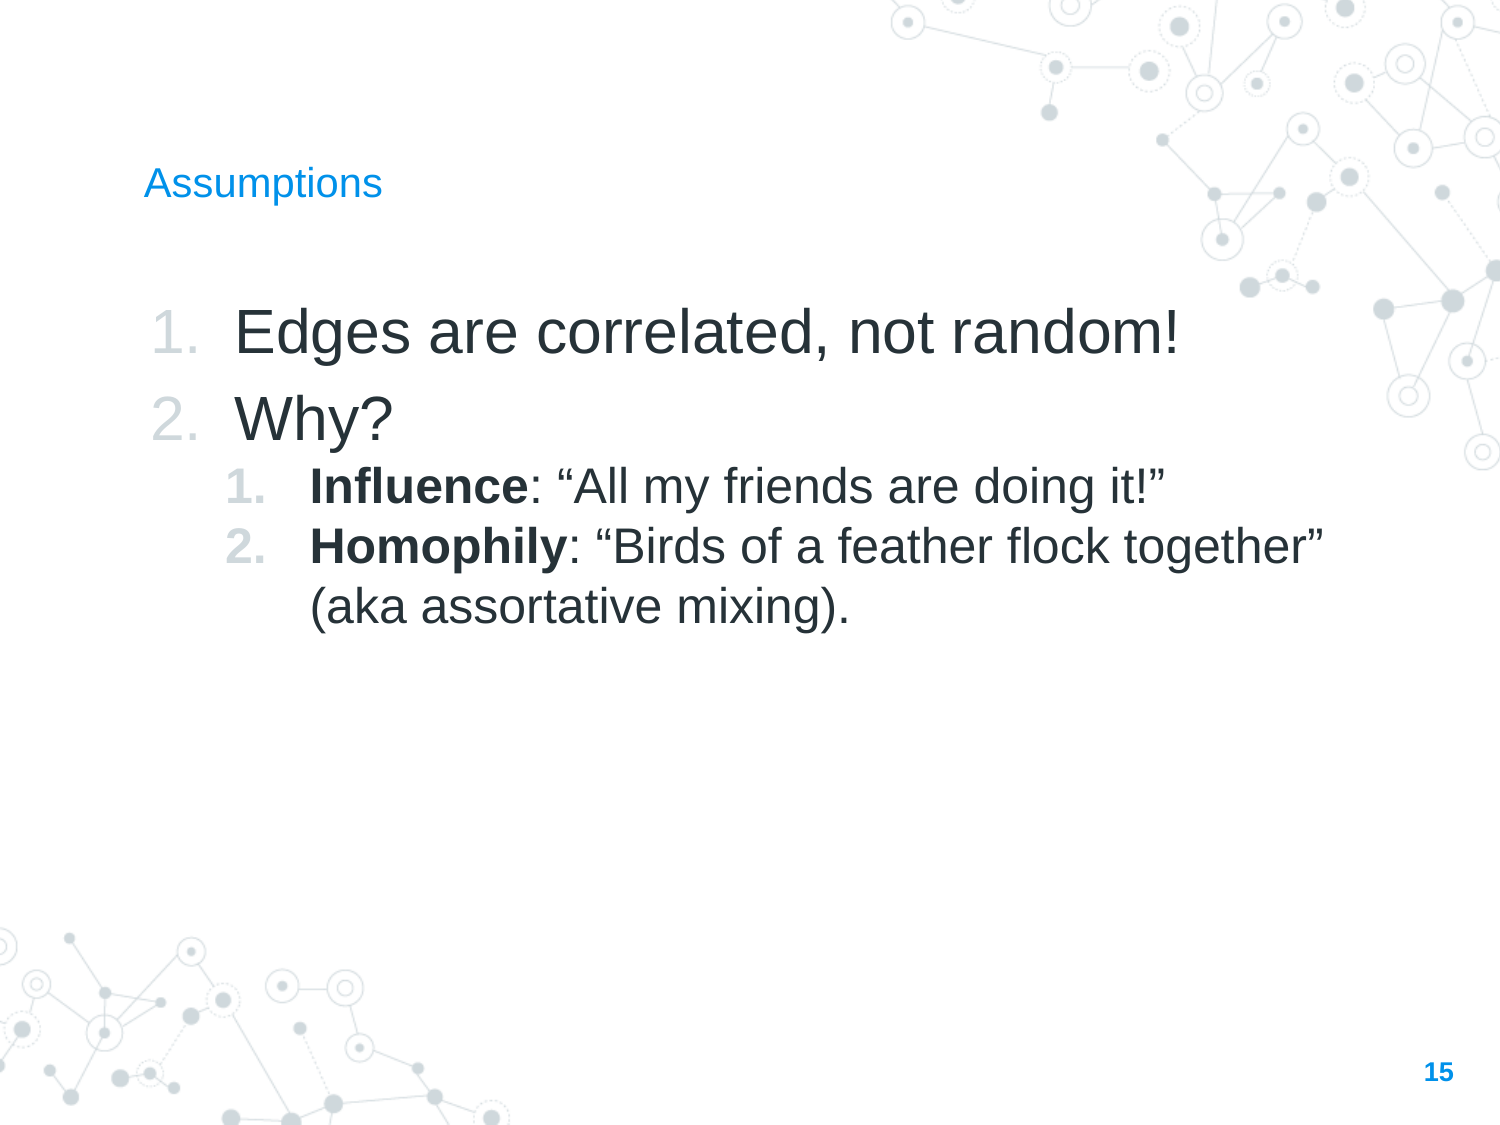

# Assumptions
Edges are correlated, not random!
Why?
Influence: “All my friends are doing it!”
Homophily: “Birds of a feather flock together” (aka assortative mixing).
15